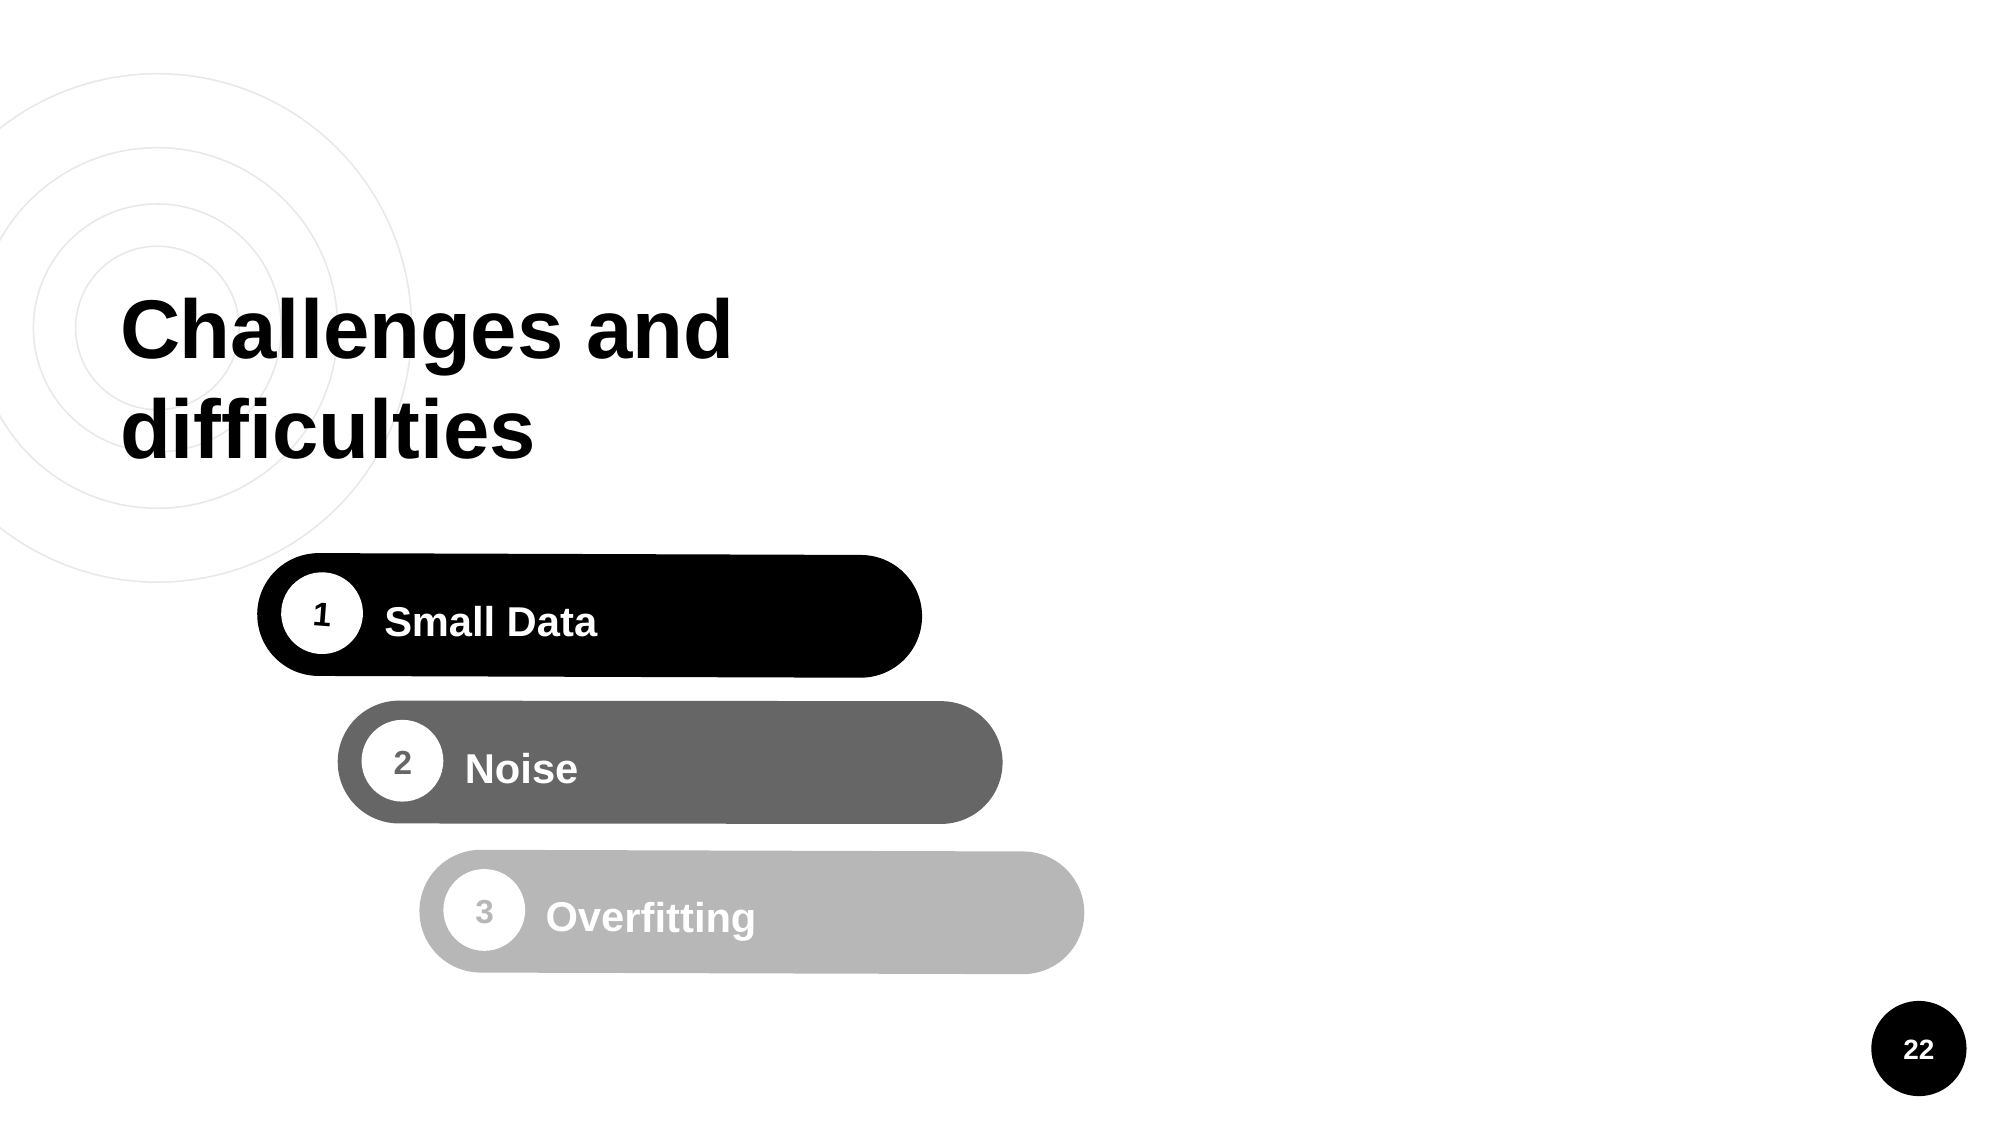

Challenges and difficulties

1
Small Data

2
Noise

3
Overfitting
22